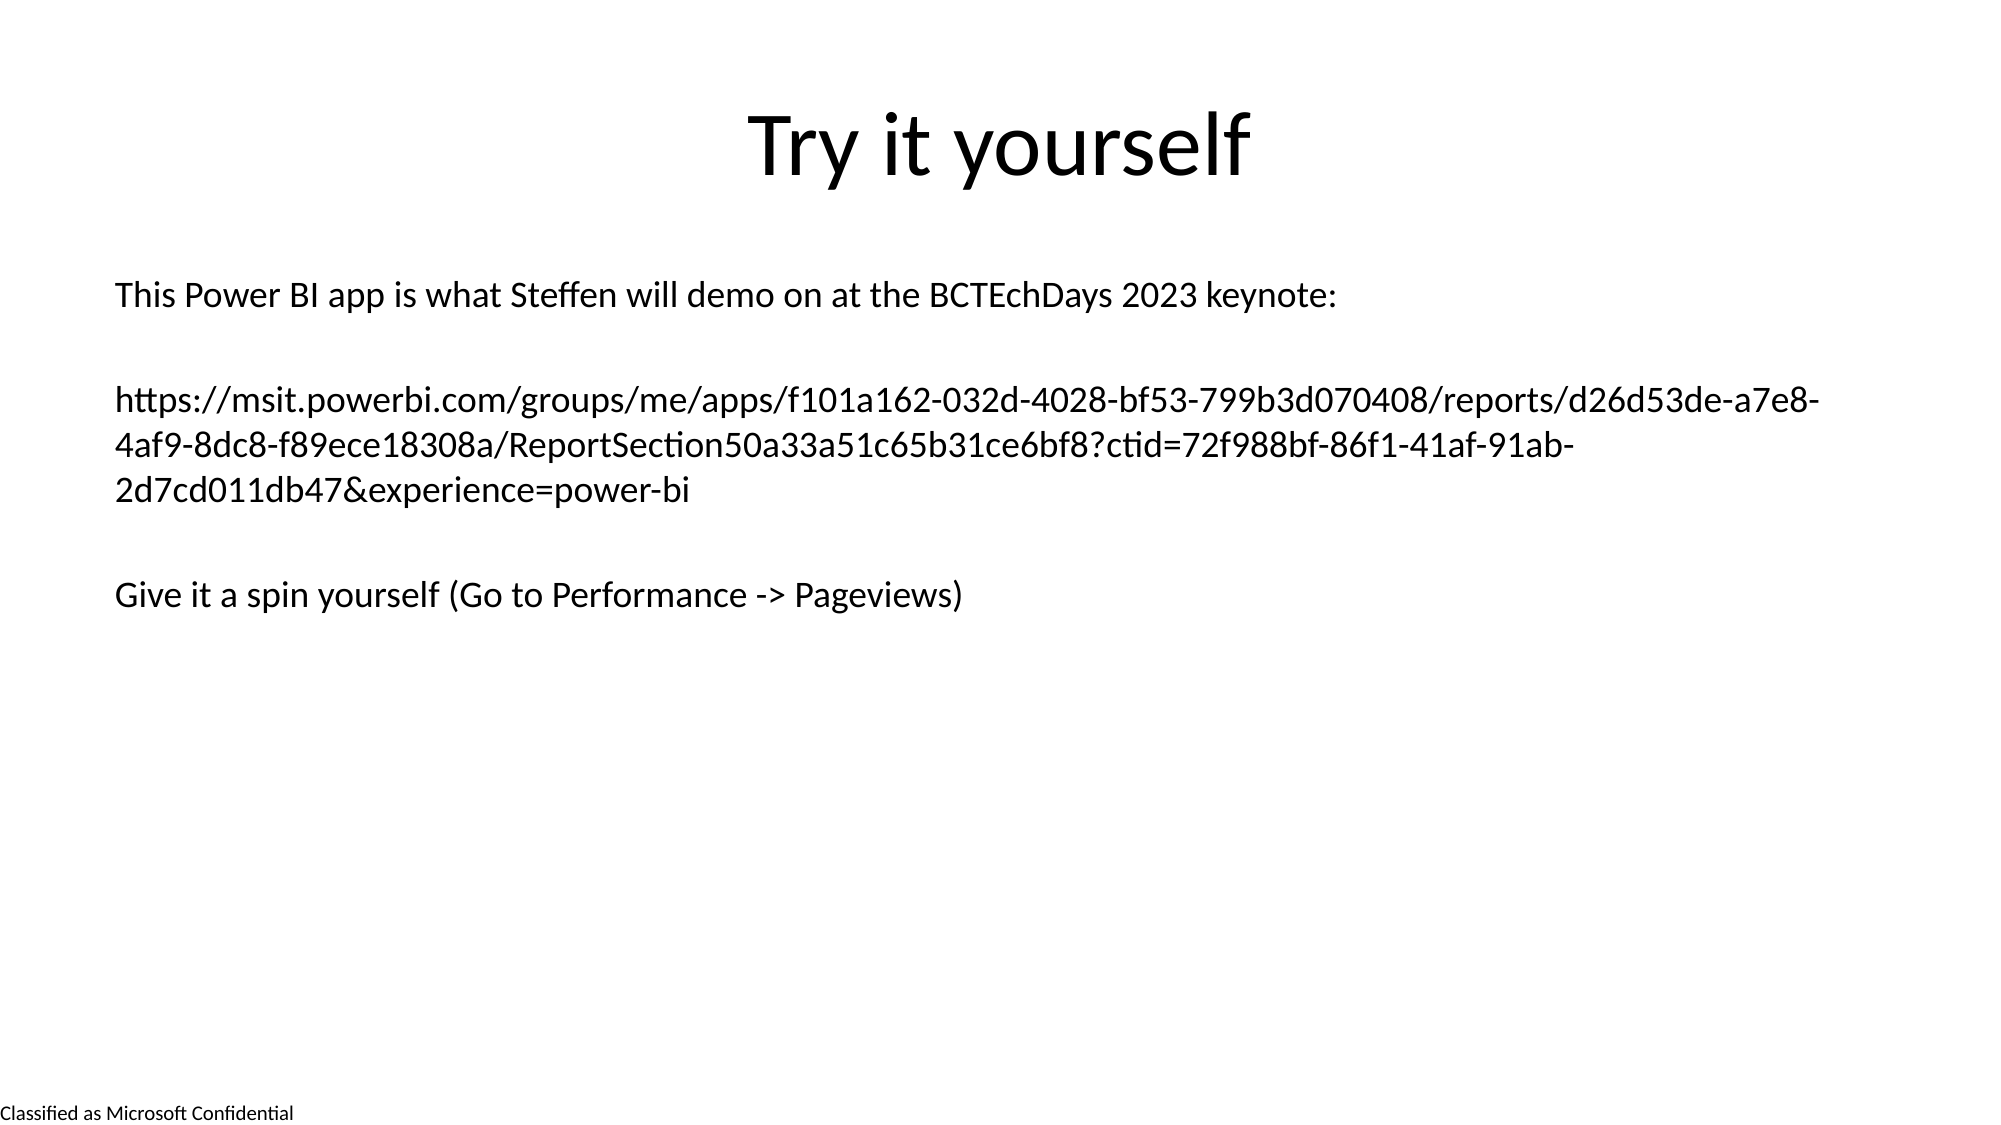

# Try it yourself
This Power BI app is what Steffen will demo on at the BCTEchDays 2023 keynote:

https://msit.powerbi.com/groups/me/apps/f101a162-032d-4028-bf53-799b3d070408/reports/d26d53de-a7e8-4af9-8dc8-f89ece18308a/ReportSection50a33a51c65b31ce6bf8?ctid=72f988bf-86f1-41af-91ab-2d7cd011db47&experience=power-bi

Give it a spin yourself (Go to Performance -> Pageviews)